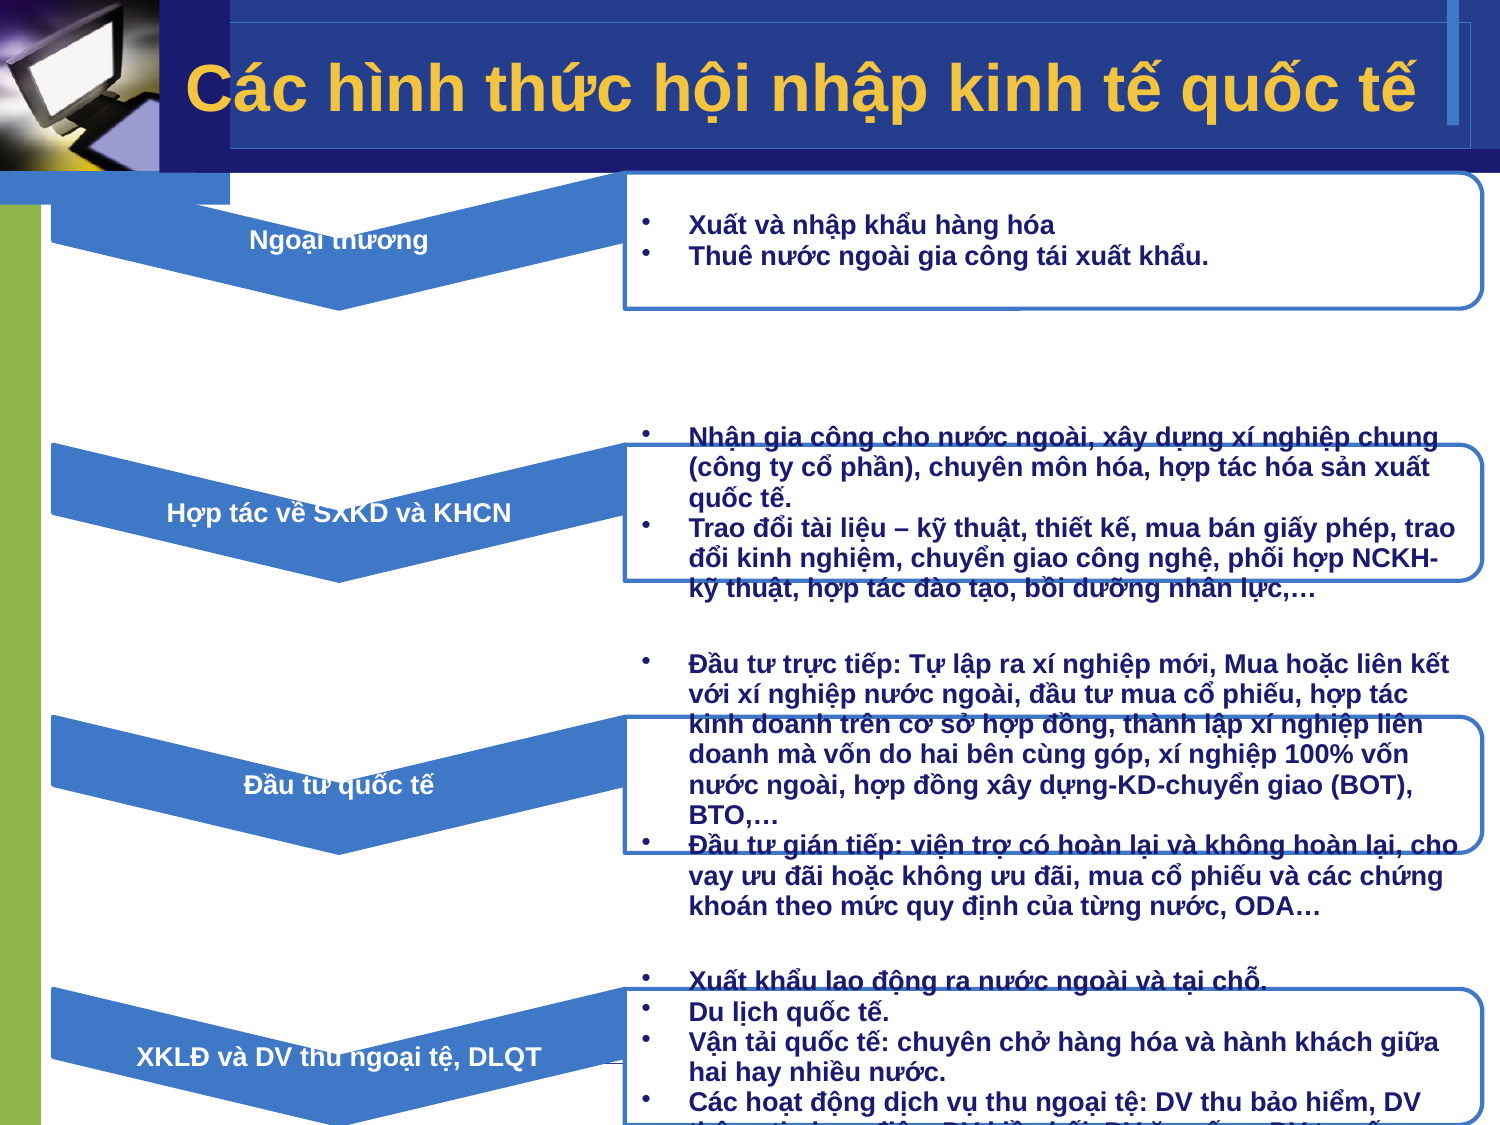

# Các hình thức hội nhập kinh tế quốc tế
Ngoại thương
Xuất và nhập khẩu hàng hóa
Thuê nước ngoài gia công tái xuất khẩu.
Hợp tác về SXKD và KHCN
Nhận gia công cho nước ngoài, xây dựng xí nghiệp chung (công ty cổ phần), chuyên môn hóa, hợp tác hóa sản xuất quốc tế.
Trao đổi tài liệu – kỹ thuật, thiết kế, mua bán giấy phép, trao đổi kinh nghiệm, chuyển giao công nghệ, phối hợp NCKH-kỹ thuật, hợp tác đào tạo, bồi dưỡng nhân lực,…
Đầu tư quốc tế
Đầu tư trực tiếp: Tự lập ra xí nghiệp mới, Mua hoặc liên kết với xí nghiệp nước ngoài, đầu tư mua cổ phiếu, hợp tác kinh doanh trên cơ sở hợp đồng, thành lập xí nghiệp liên doanh mà vốn do hai bên cùng góp, xí nghiệp 100% vốn nước ngoài, hợp đồng xây dựng-KD-chuyển giao (BOT), BTO,…
Đầu tư gián tiếp: viện trợ có hoàn lại và không hoàn lại, cho vay ưu đãi hoặc không ưu đãi, mua cổ phiếu và các chứng khoán theo mức quy định của từng nước, ODA…
XKLĐ và DV thu ngoại tệ, DLQT
Xuất khẩu lao động ra nước ngoài và tại chỗ.
Du lịch quốc tế.
Vận tải quốc tế: chuyên chở hàng hóa và hành khách giữa hai hay nhiều nước.